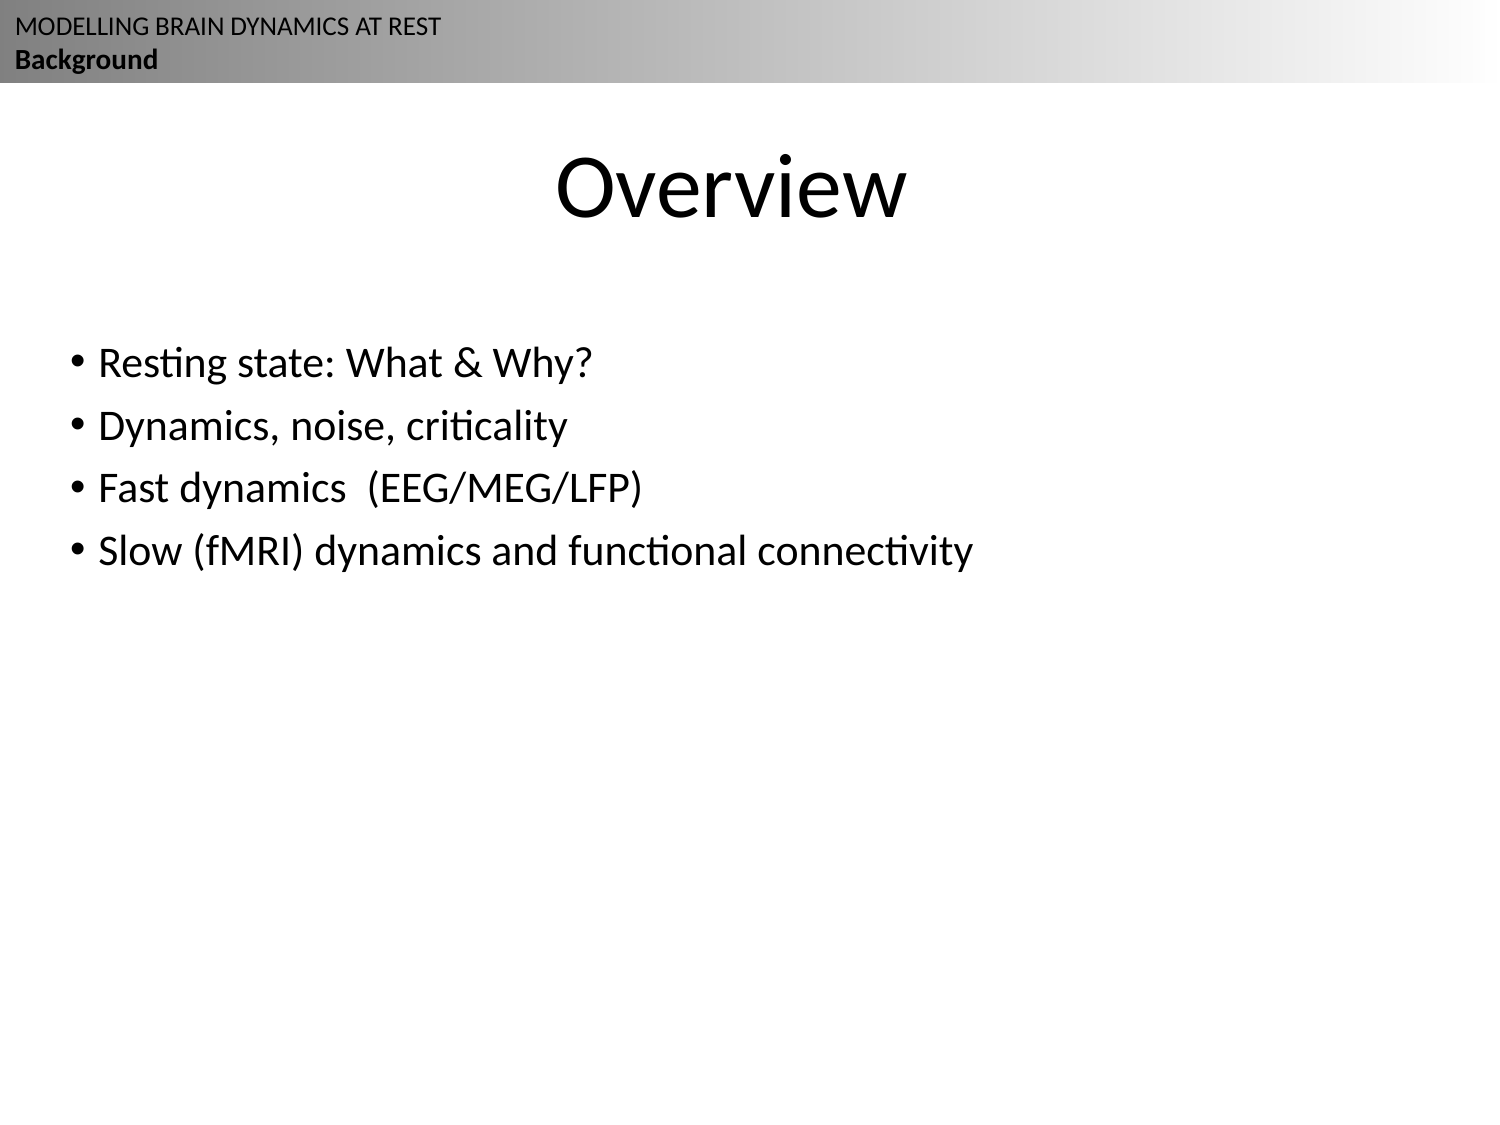

MODELLING BRAIN DYNAMICS AT REST
Background
# Overview
Resting state: What & Why?
Dynamics, noise, criticality
Fast dynamics  (EEG/MEG/LFP)
Slow (fMRI) dynamics and functional connectivity